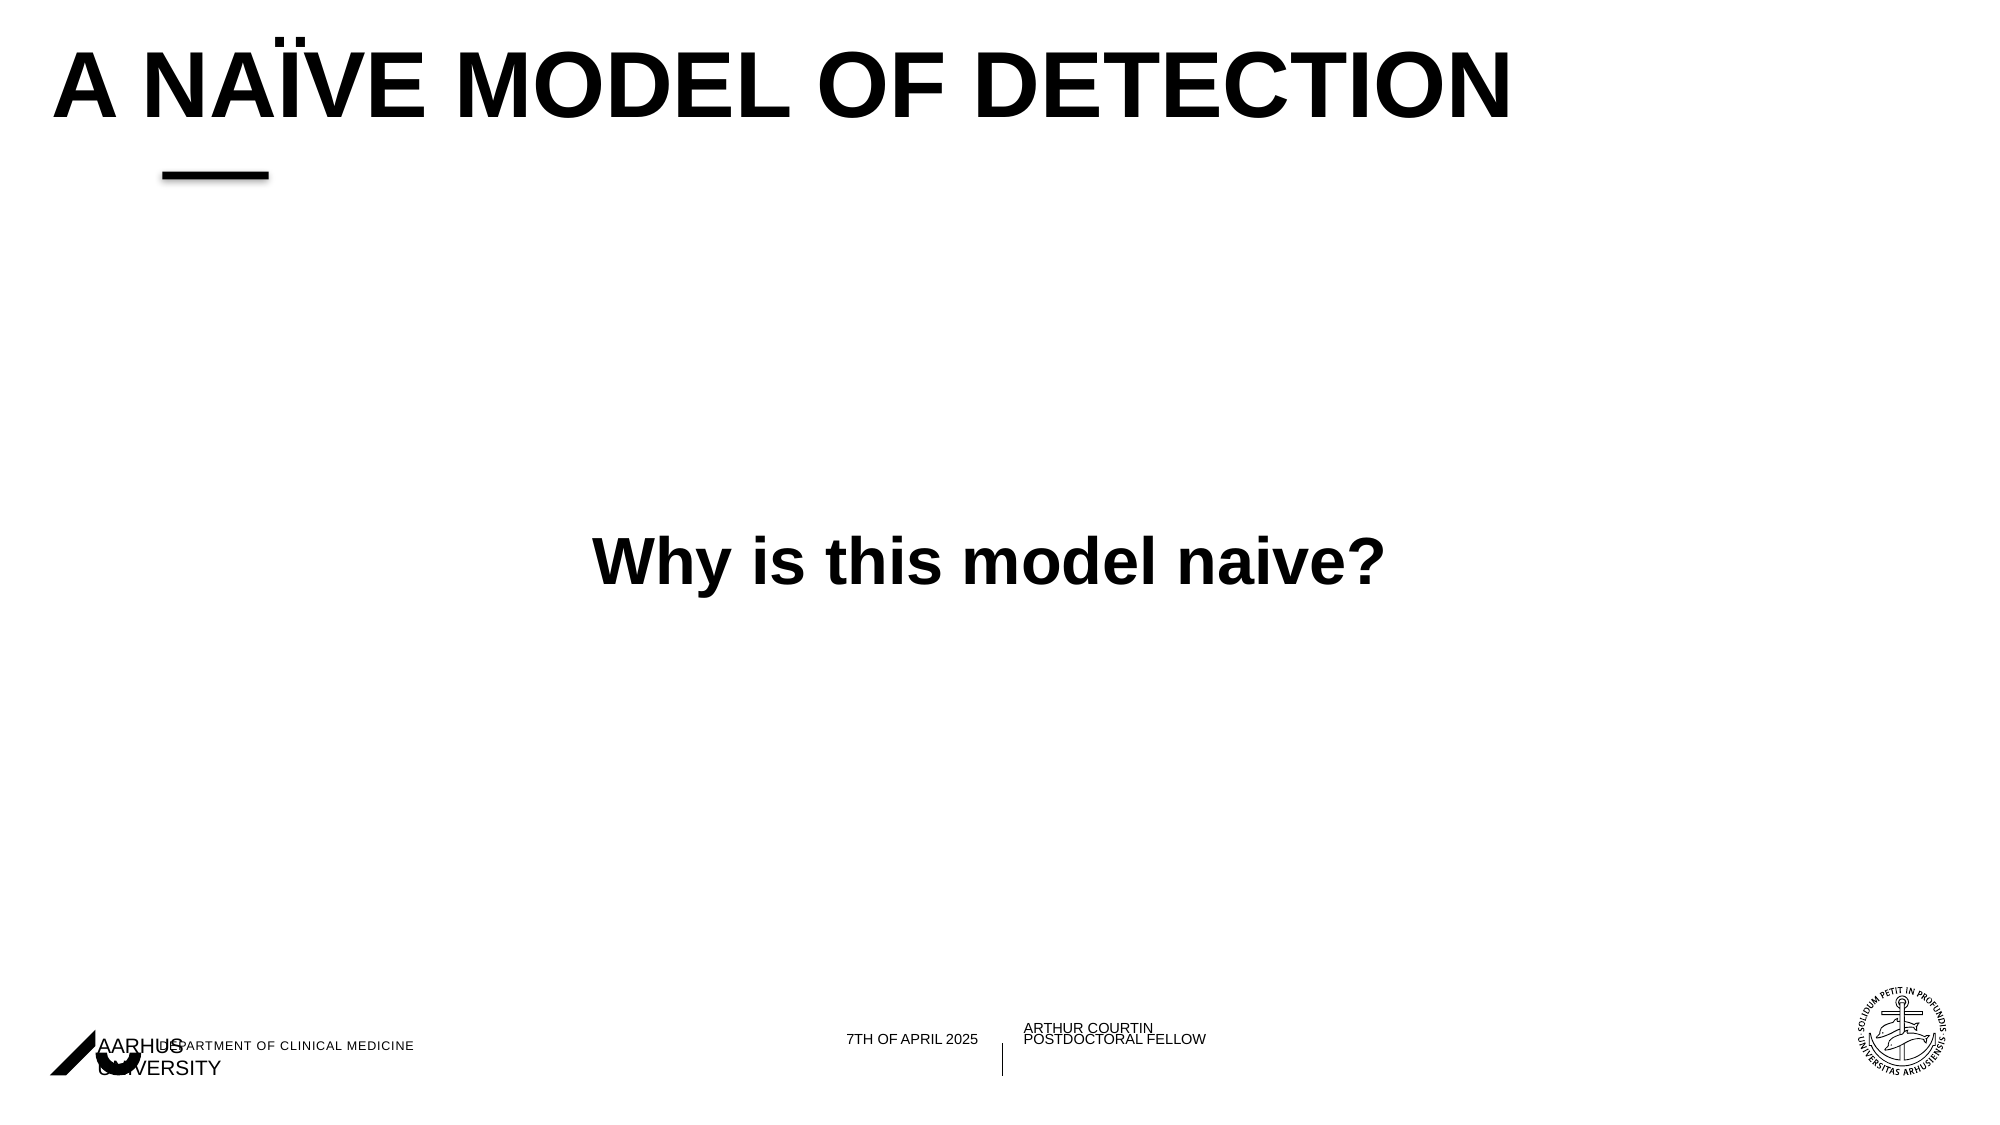

# A naïve model of detection
Why is this model naive?